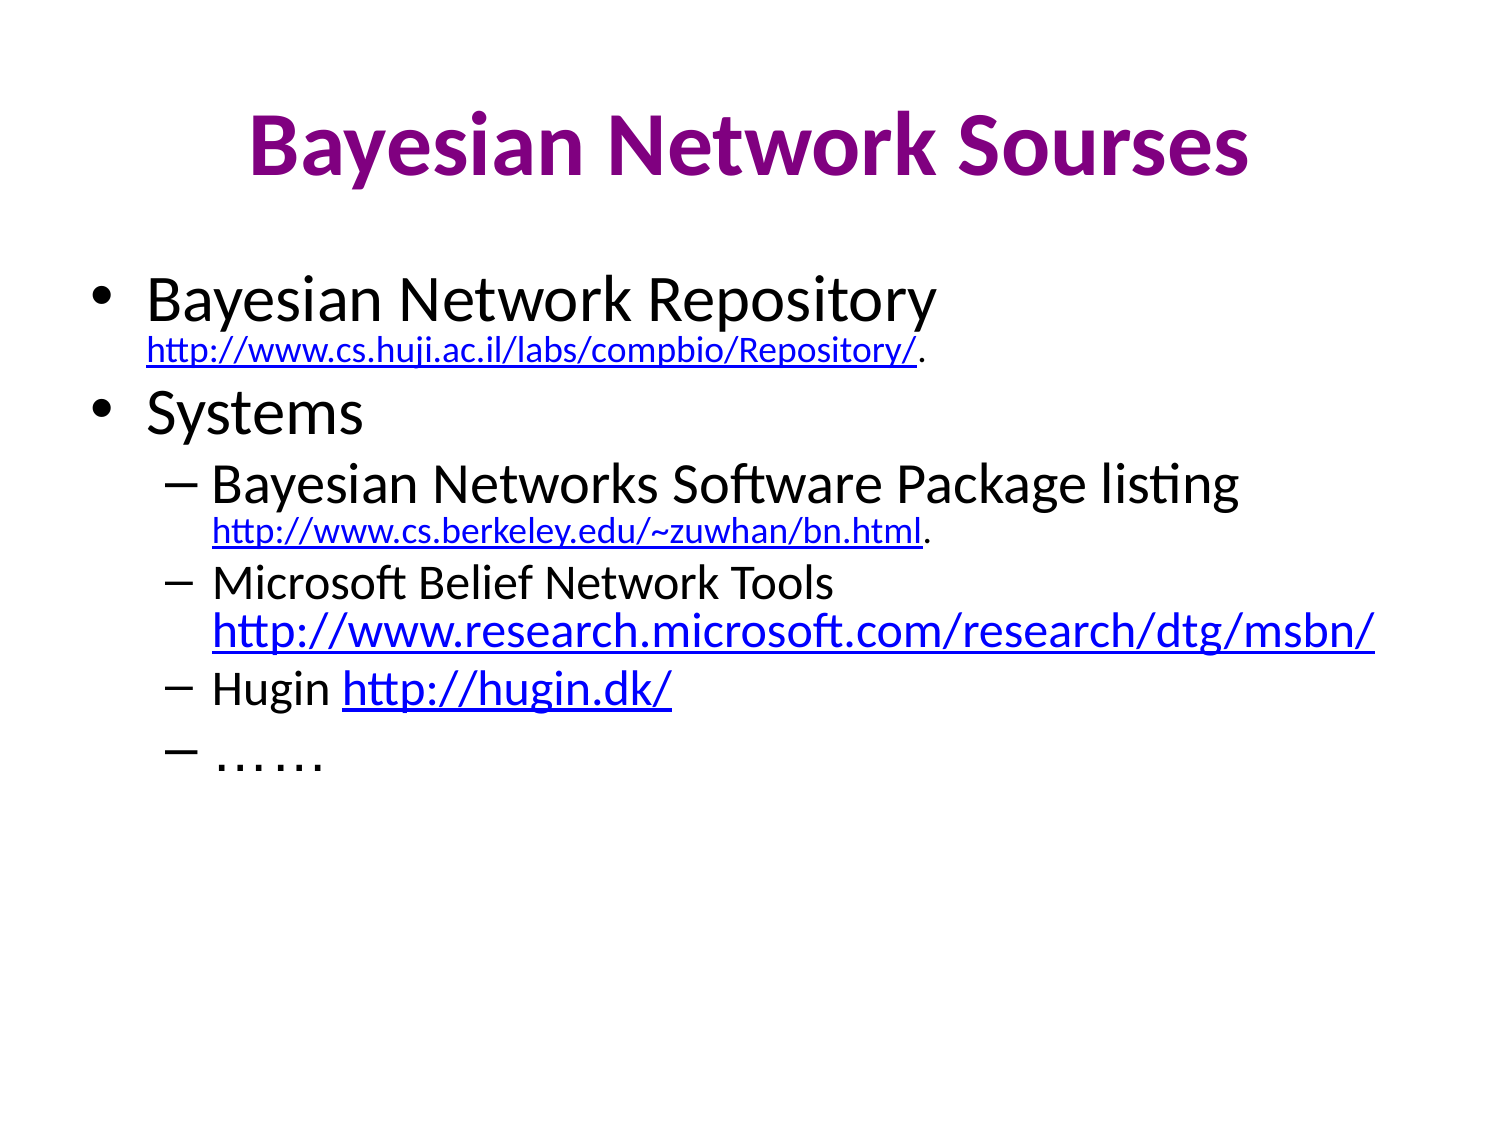

# Bayesian Network Sourses
Bayesian Network Repository http://www.cs.huji.ac.il/labs/compbio/Repository/.
Systems
Bayesian Networks Software Package listing http://www.cs.berkeley.edu/~zuwhan/bn.html.
Microsoft Belief Network Tools http://www.research.microsoft.com/research/dtg/msbn/
Hugin http://hugin.dk/
……